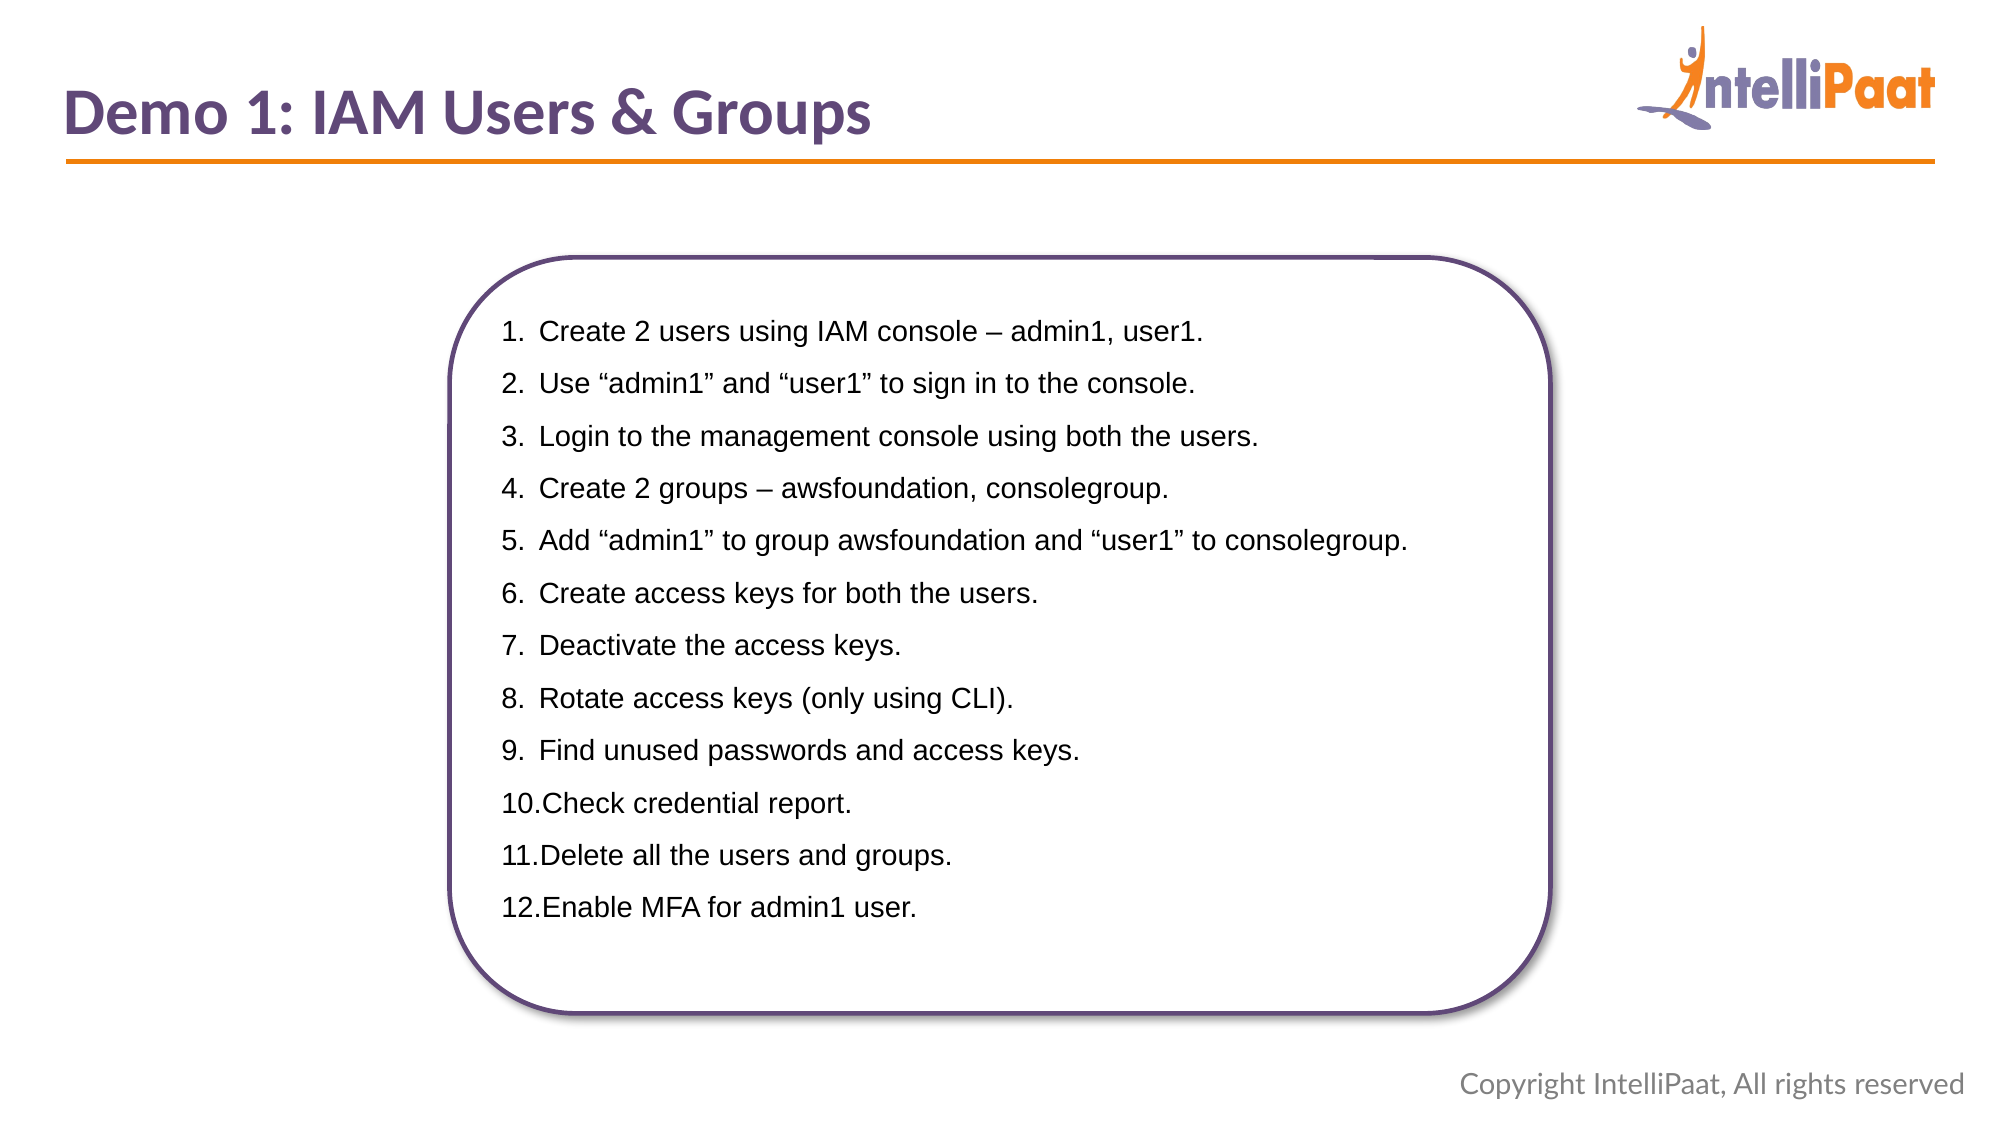

Demo 1: IAM Users & Groups
Create 2 users using IAM console – admin1, user1.
Use “admin1” and “user1” to sign in to the console.
Login to the management console using both the users.
Create 2 groups – awsfoundation, consolegroup.
Add “admin1” to group awsfoundation and “user1” to consolegroup.
Create access keys for both the users.
Deactivate the access keys.
Rotate access keys (only using CLI).
Find unused passwords and access keys.
Check credential report.
Delete all the users and groups.
Enable MFA for admin1 user.